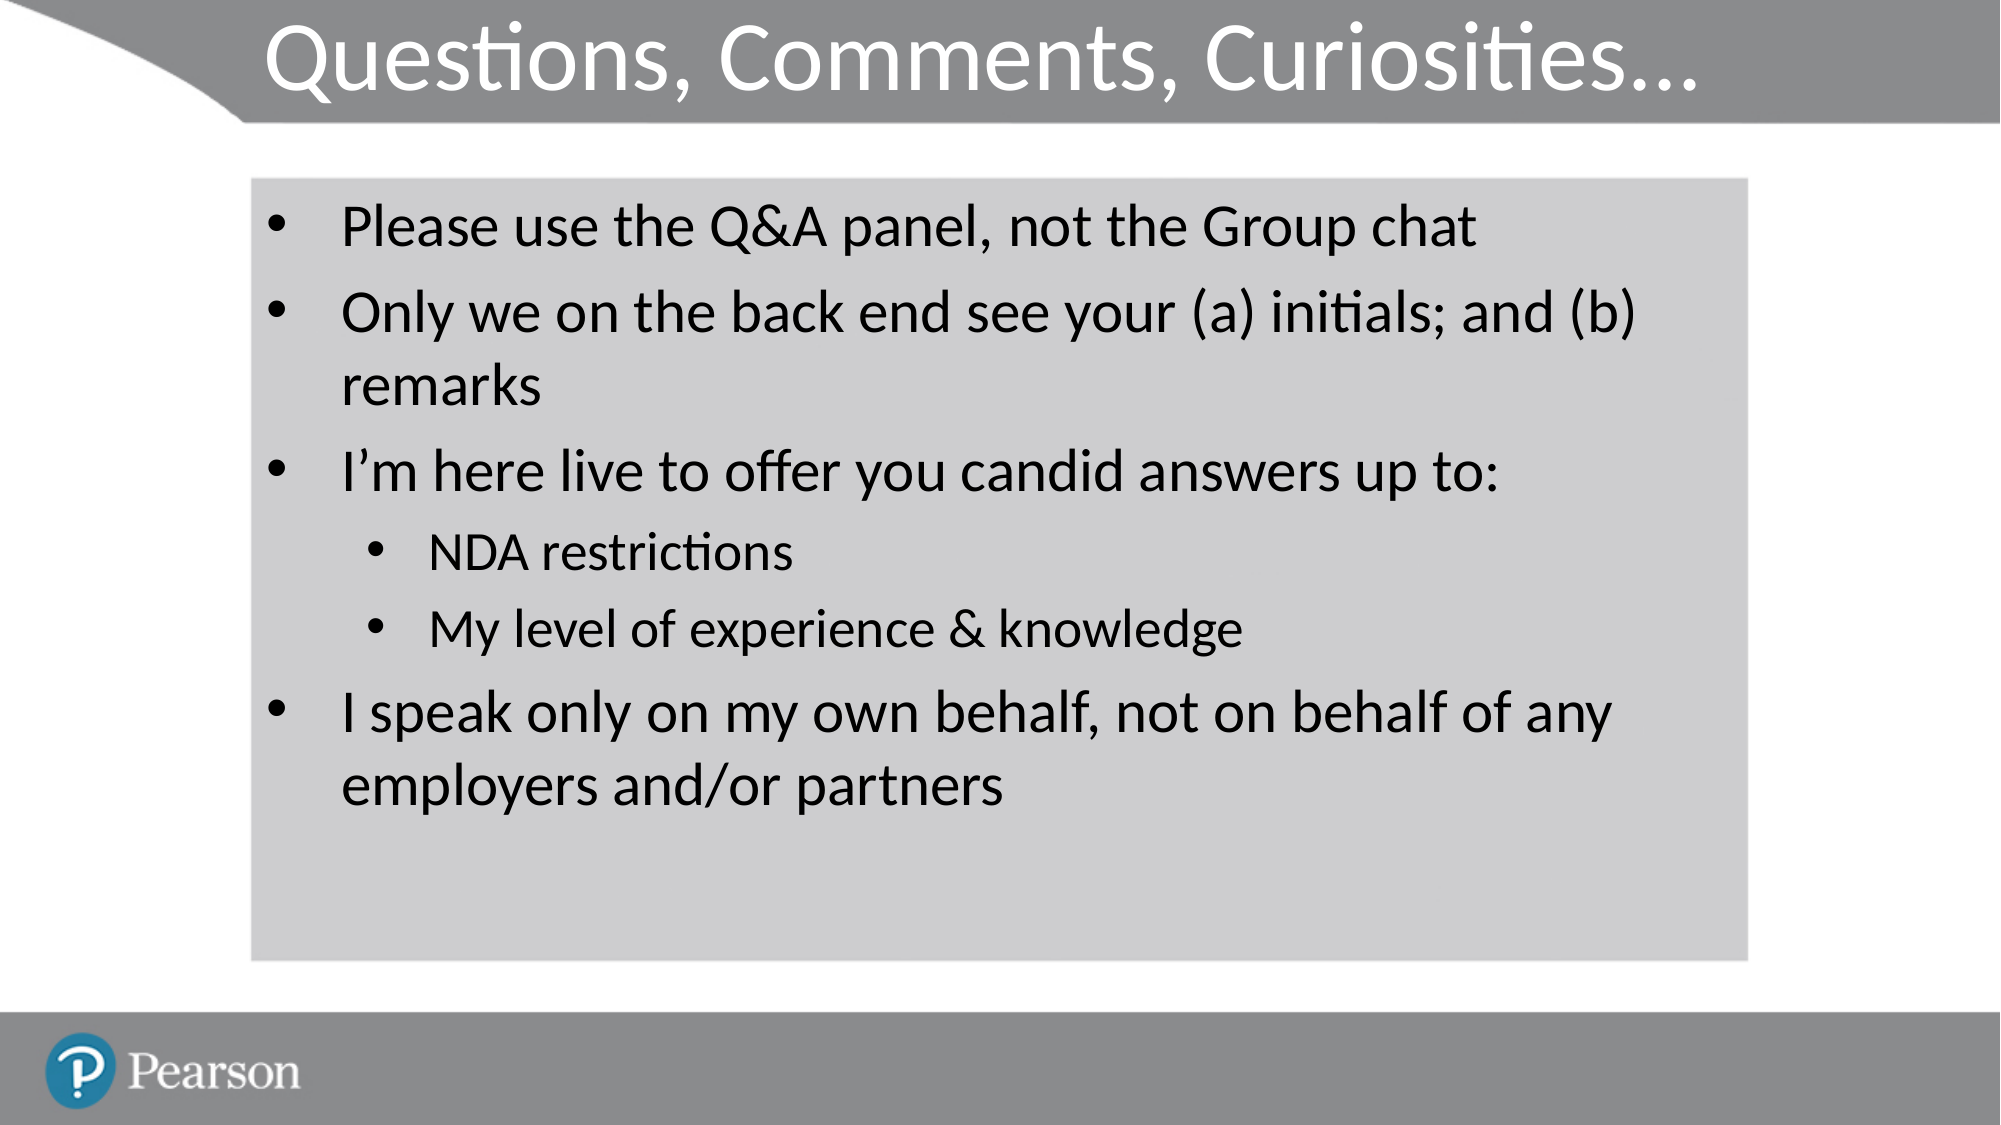

# Questions, Comments, Curiosities...
Please use the Q&A panel, not the Group chat
Only we on the back end see your (a) initials; and (b) remarks
I’m here live to offer you candid answers up to:
NDA restrictions
My level of experience & knowledge
I speak only on my own behalf, not on behalf of any employers and/or partners